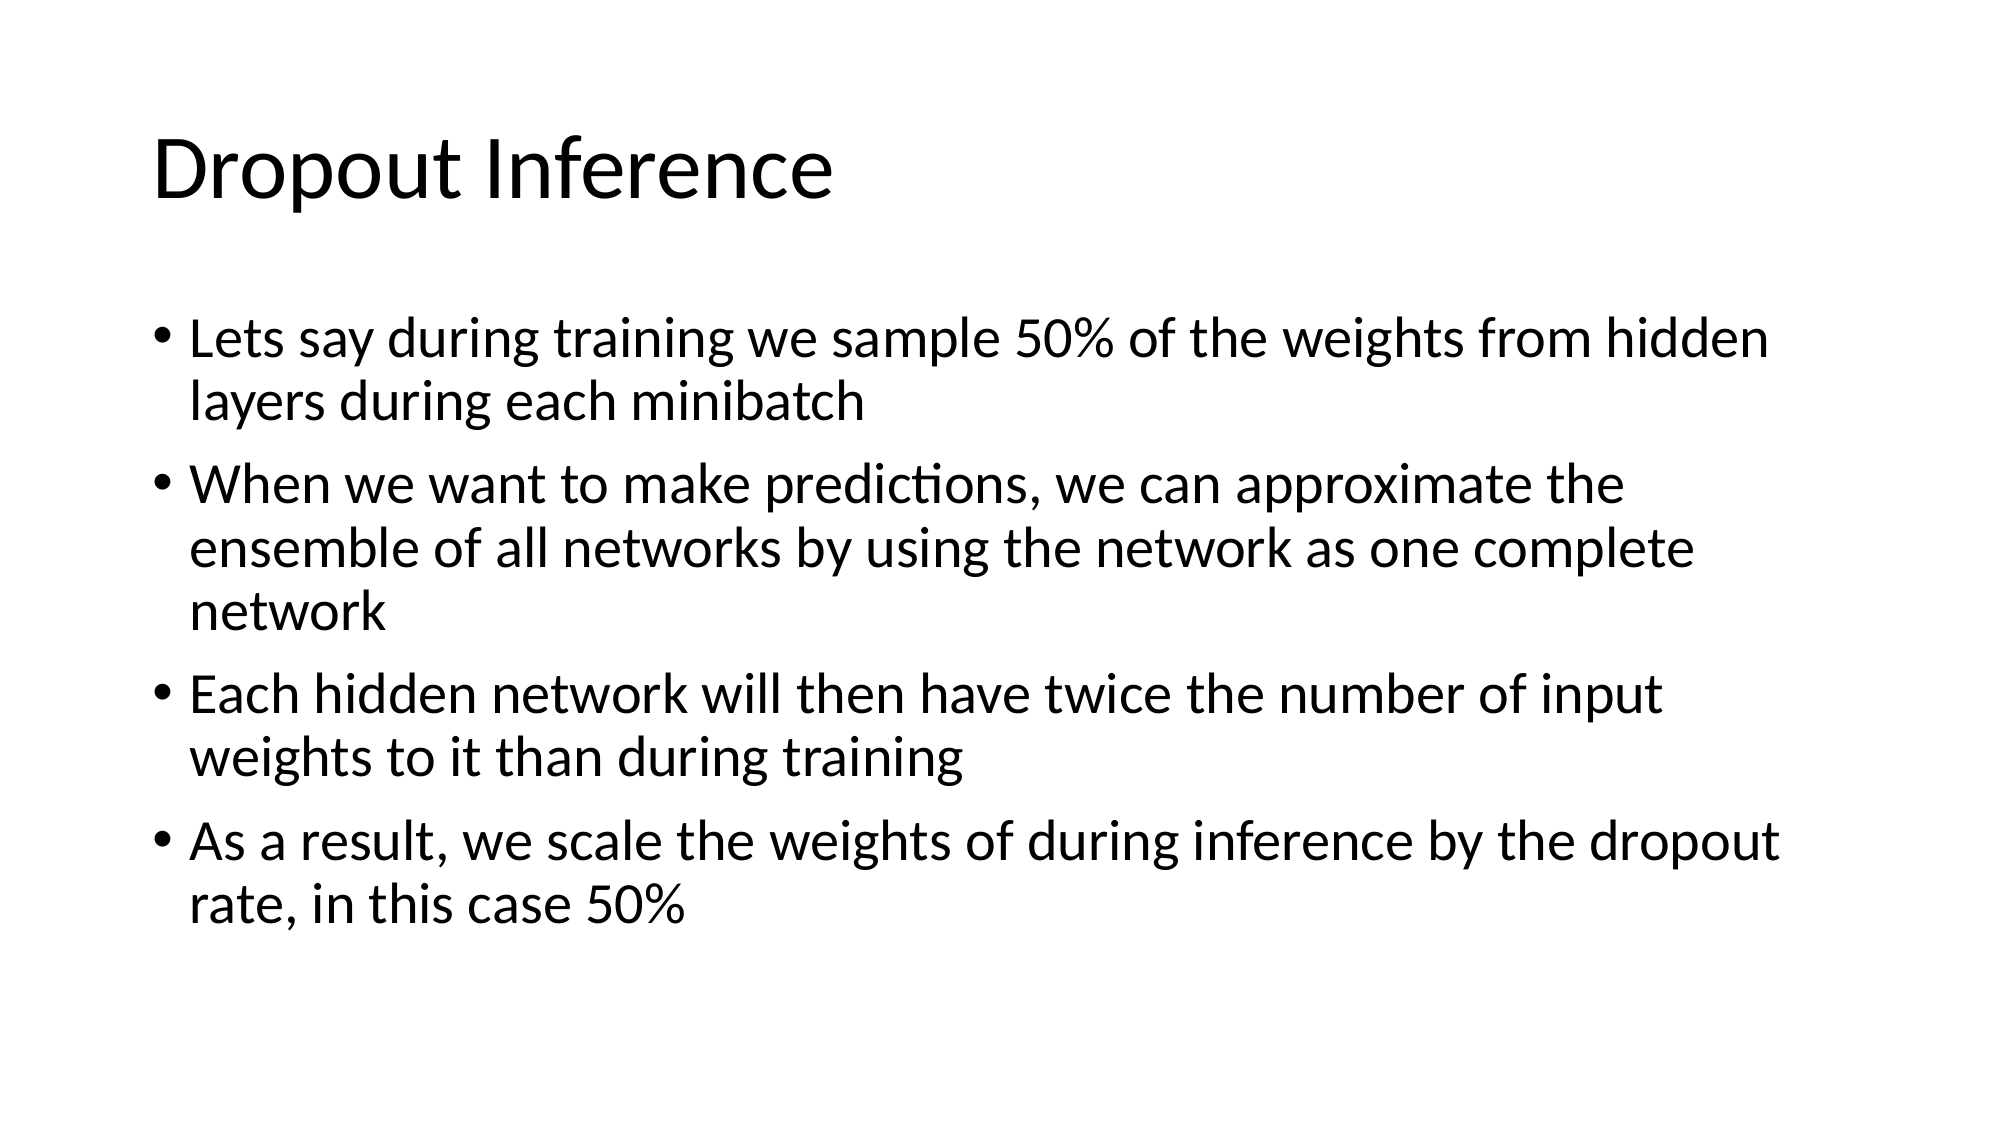

# Dropout Inference
Lets say during training we sample 50% of the weights from hidden layers during each minibatch
When we want to make predictions, we can approximate the ensemble of all networks by using the network as one complete network
Each hidden network will then have twice the number of input weights to it than during training
As a result, we scale the weights of during inference by the dropout rate, in this case 50%